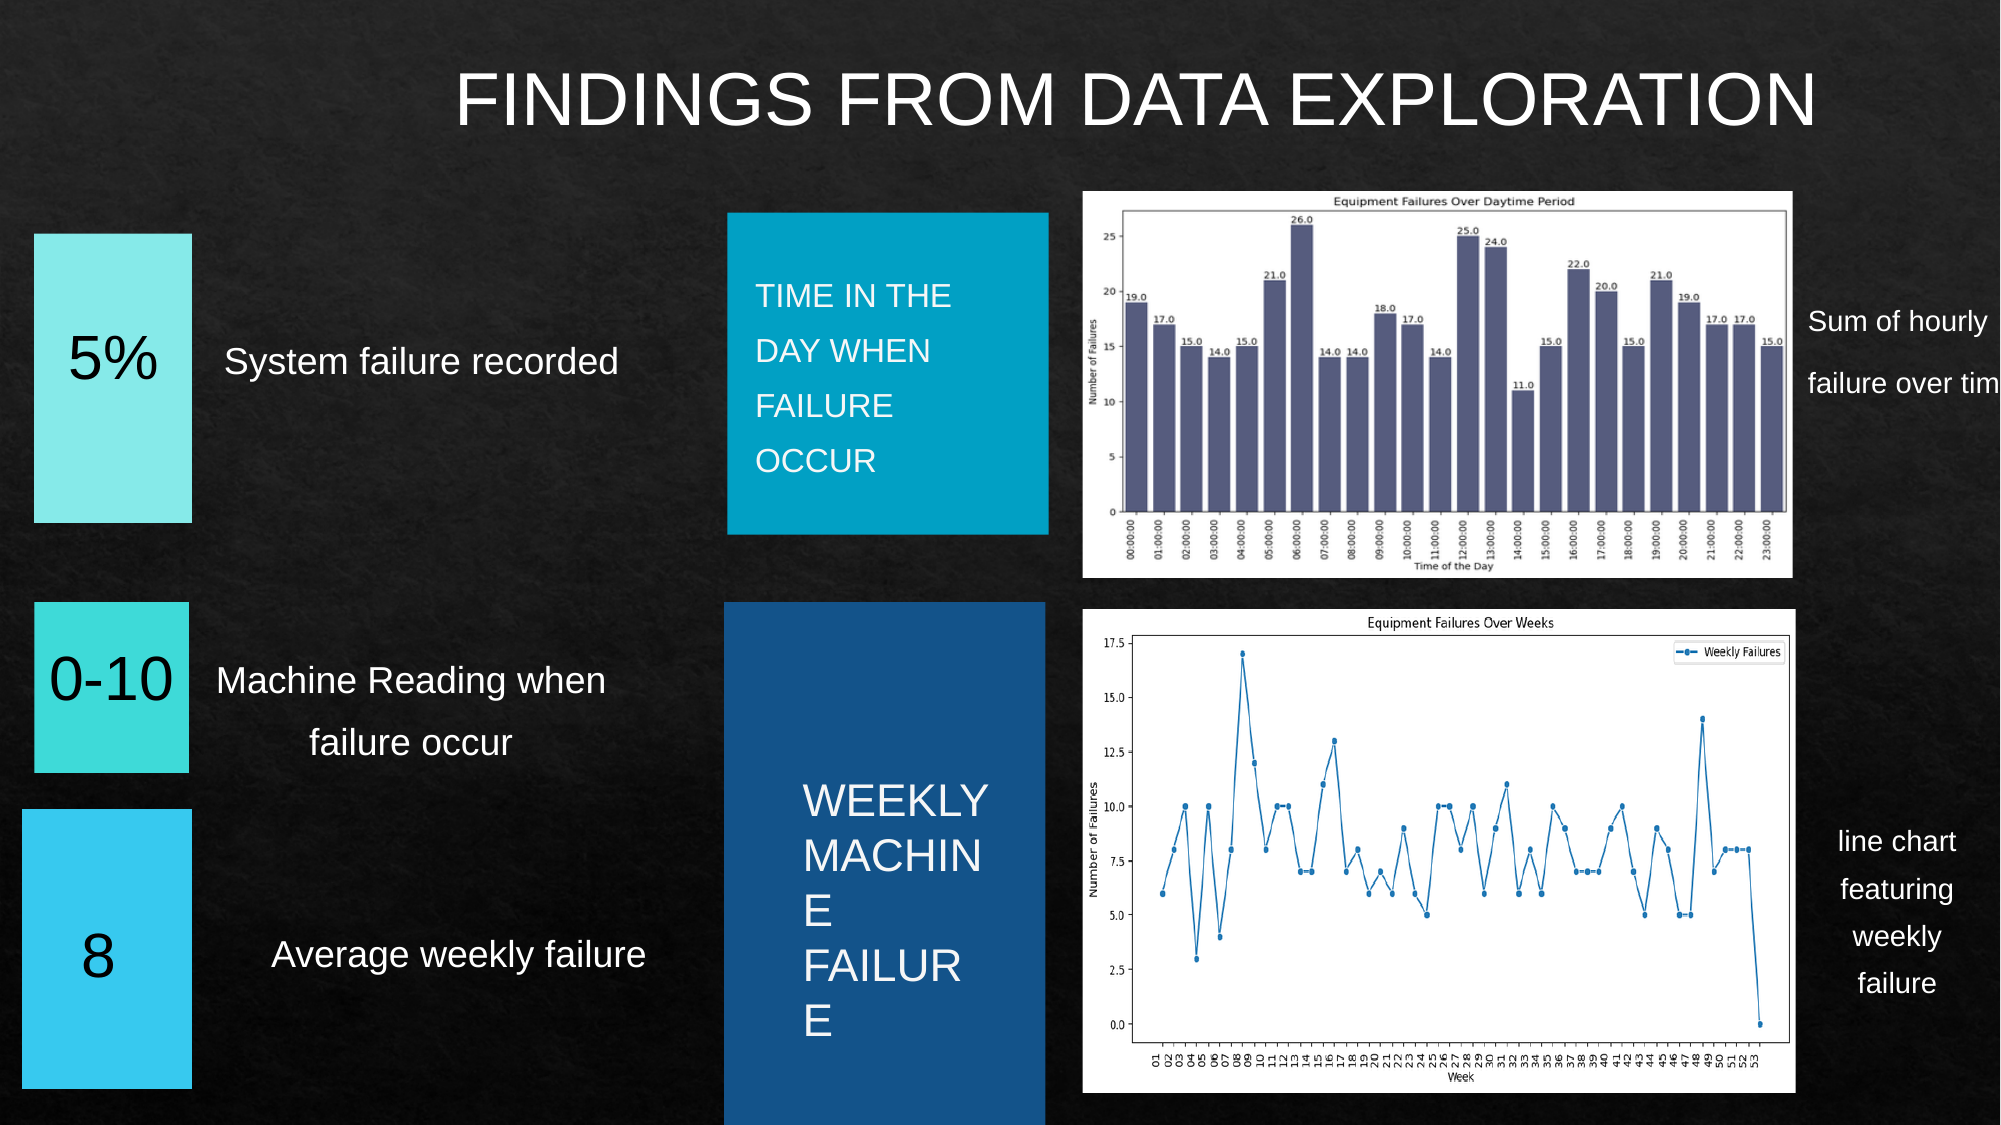

FINDINGS FROM DATA EXPLORATION

TIME IN THE DAY WHEN FAILURE OCCUR
Sum of hourly failure over time
5%

System failure recorded

0-10
Machine Reading when failure occur

WEEKLY MACHINE FAILURE

line chart featuring weekly failure
Average weekly failure
8